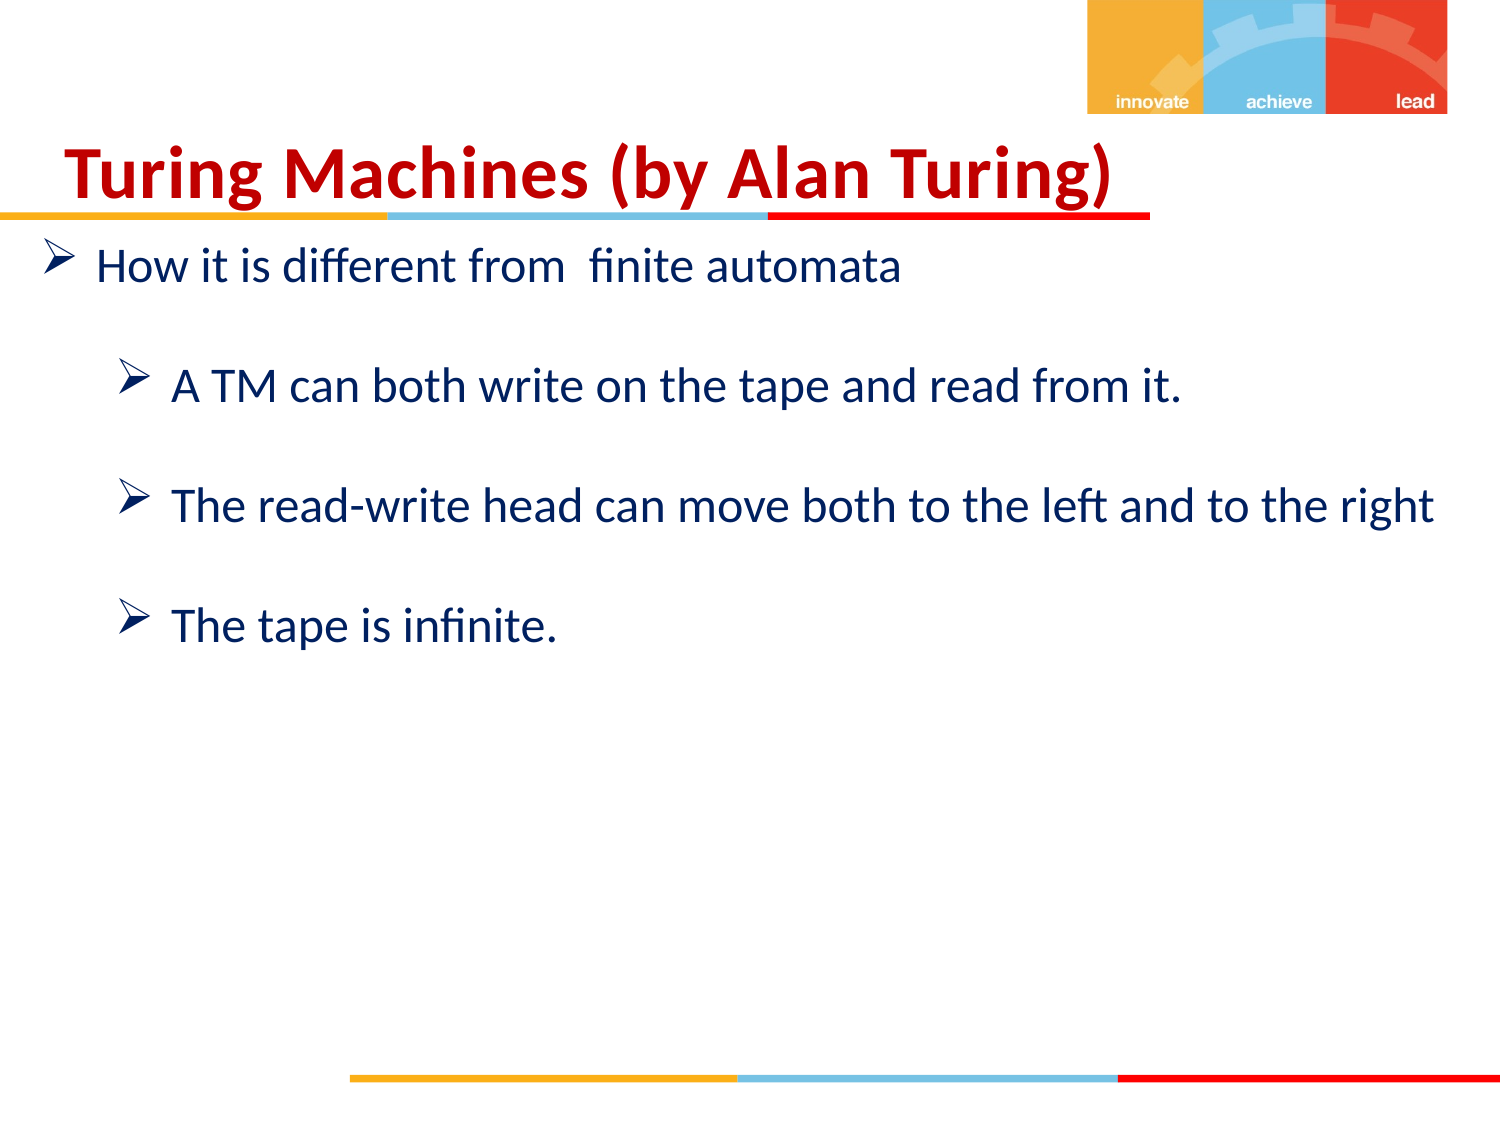

Turing Machines (by Alan Turing)
How it is different from  finite automata

A TM can both write on the tape and read from it.

The read-write head can move both to the left and to the right

The tape is infinite.